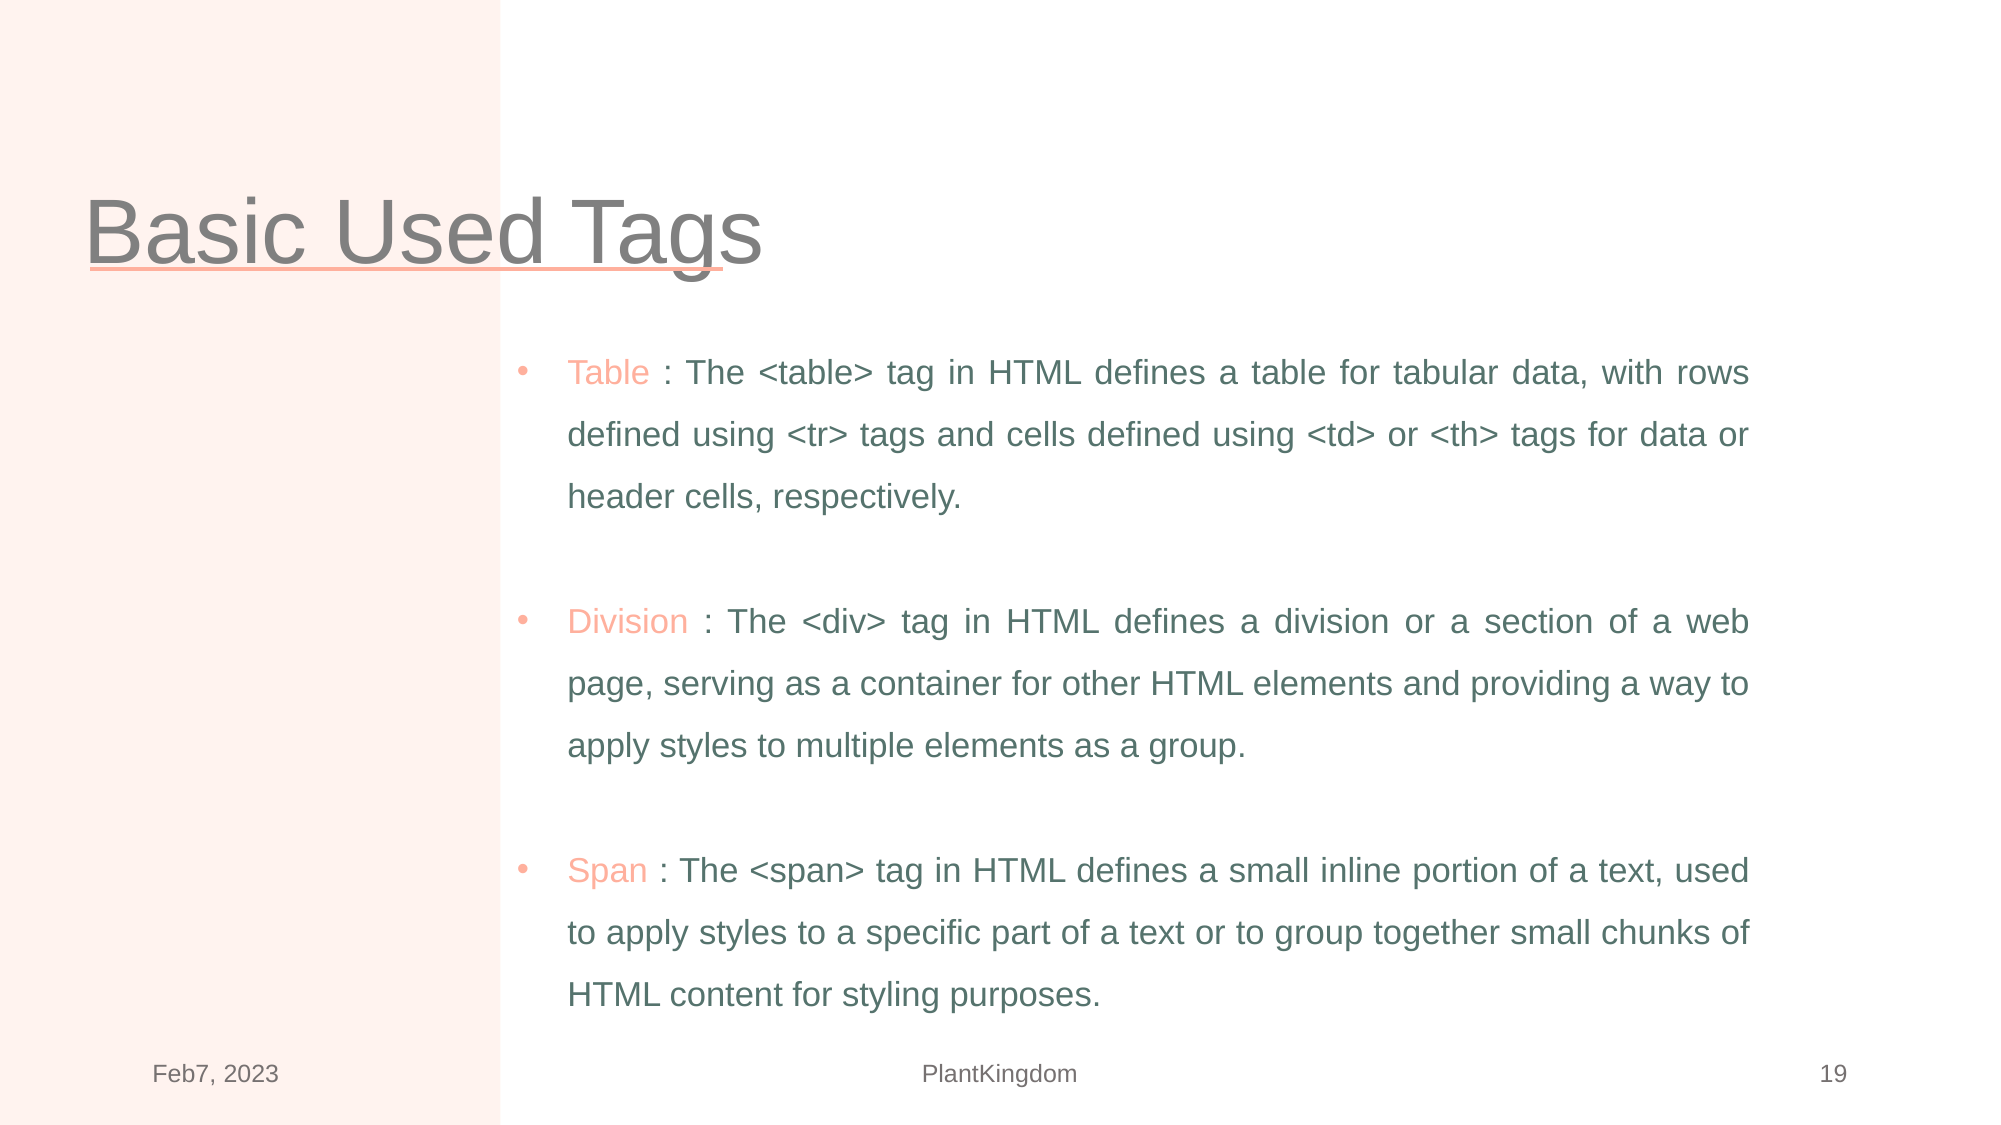

# Basic Used Tags
Table : The <table> tag in HTML defines a table for tabular data, with rows defined using <tr> tags and cells defined using <td> or <th> tags for data or header cells, respectively.

Division : The <div> tag in HTML defines a division or a section of a web page, serving as a container for other HTML elements and providing a way to apply styles to multiple elements as a group.

Span : The <span> tag in HTML defines a small inline portion of a text, used to apply styles to a specific part of a text or to group together small chunks of HTML content for styling purposes.
Feb7, 2023
PlantKingdom
19